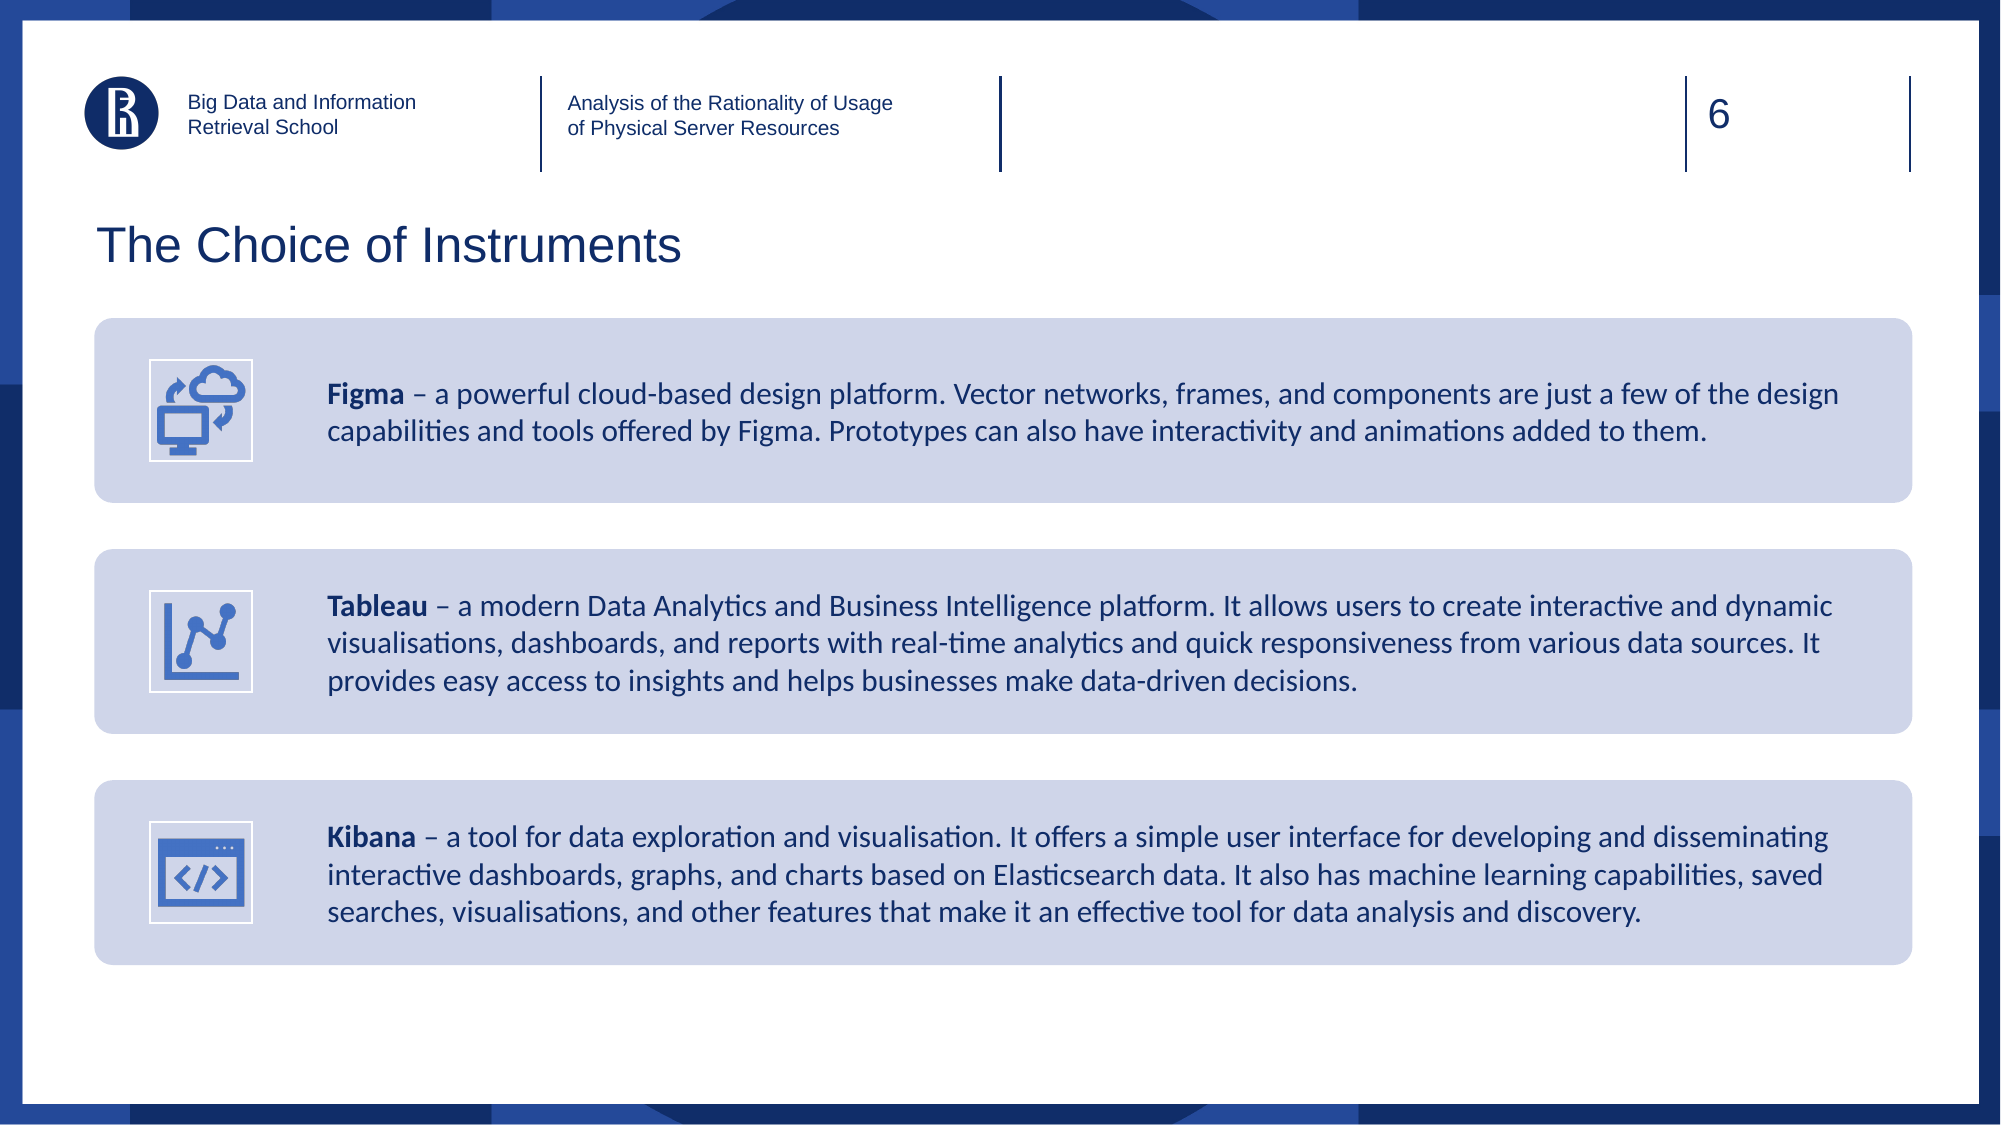

Big Data and Information Retrieval School

Analysis of the Rationality of Usage of Physical Server Resources
# The Choice of Instruments
Figma – a powerful cloud-based design platform. Vector networks, frames, and components are just a few of the design capabilities and tools offered by Figma. Prototypes can also have interactivity and animations added to them.
Tableau – a modern Data Analytics and Business Intelligence platform. It allows users to create interactive and dynamic visualisations, dashboards, and reports with real-time analytics and quick responsiveness from various data sources. It provides easy access to insights and helps businesses make data-driven decisions.
Kibana – a tool for data exploration and visualisation. It offers a simple user interface for developing and disseminating interactive dashboards, graphs, and charts based on Elasticsearch data. It also has machine learning capabilities, saved searches, visualisations, and other features that make it an effective tool for data analysis and discovery.